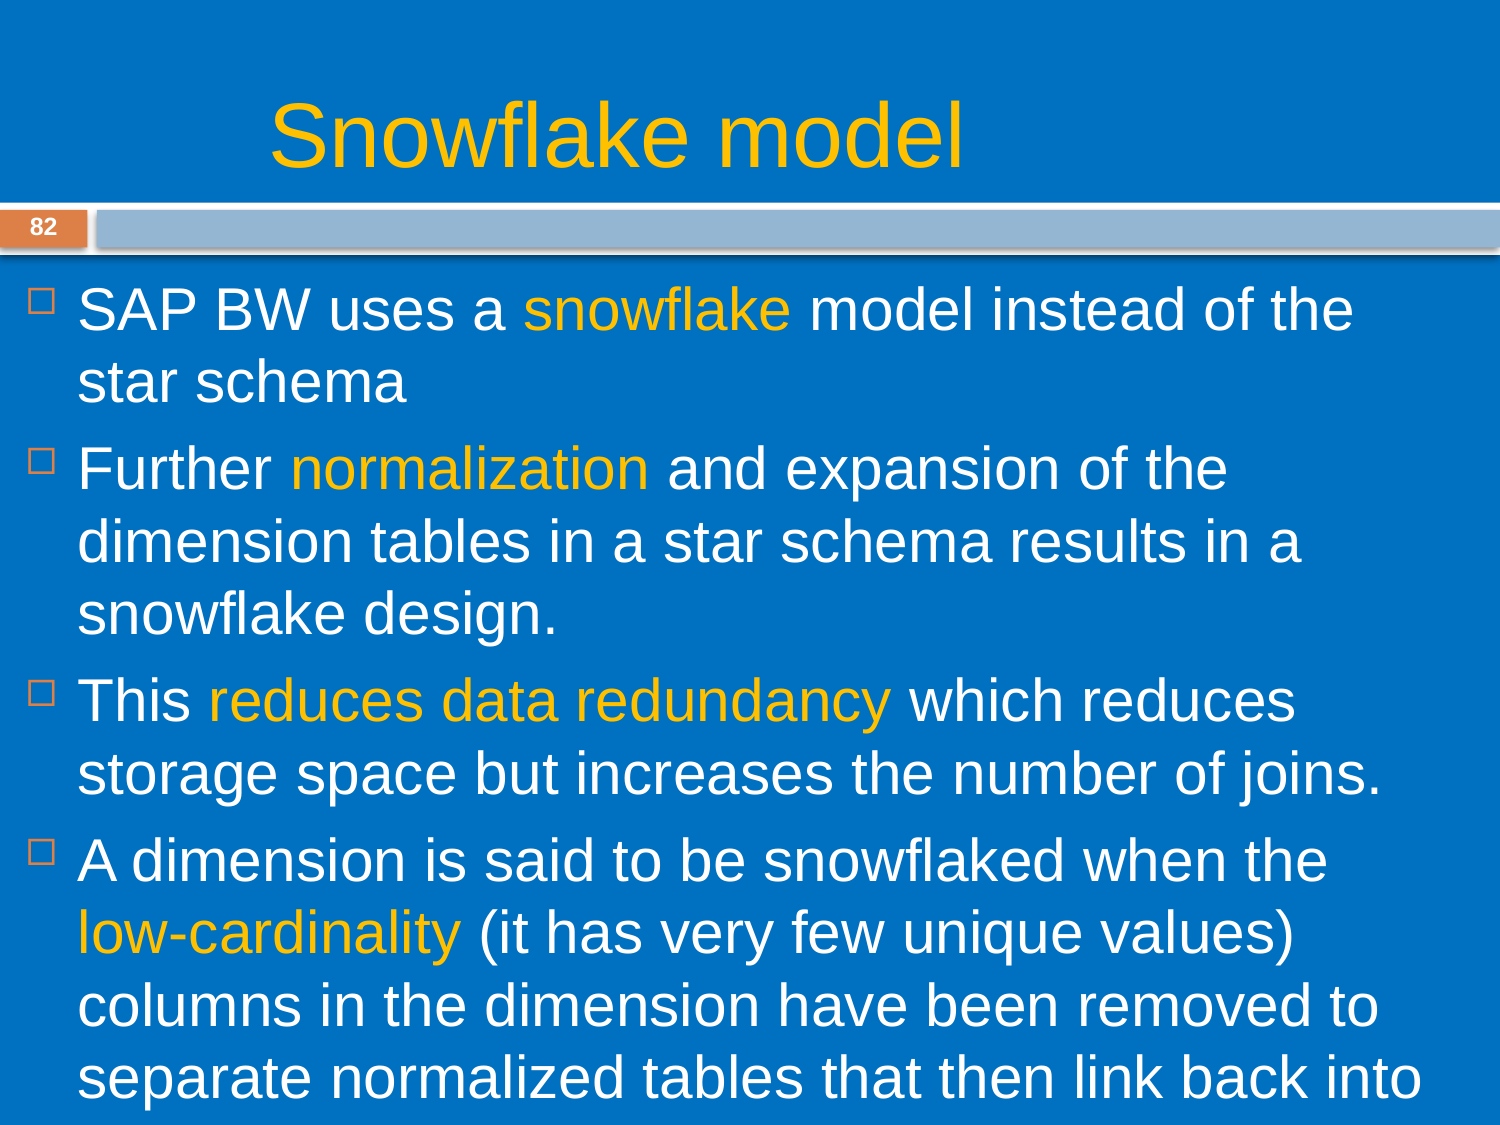

# Snowflake model
82
SAP BW uses a snowflake model instead of the star schema
Further normalization and expansion of the dimension tables in a star schema results in a snowflake design.
This reduces data redundancy which reduces storage space but increases the number of joins.
A dimension is said to be snowflaked when the low-cardinality (it has very few unique values) columns in the dimension have been removed to separate normalized tables that then link back into the original dimension table.